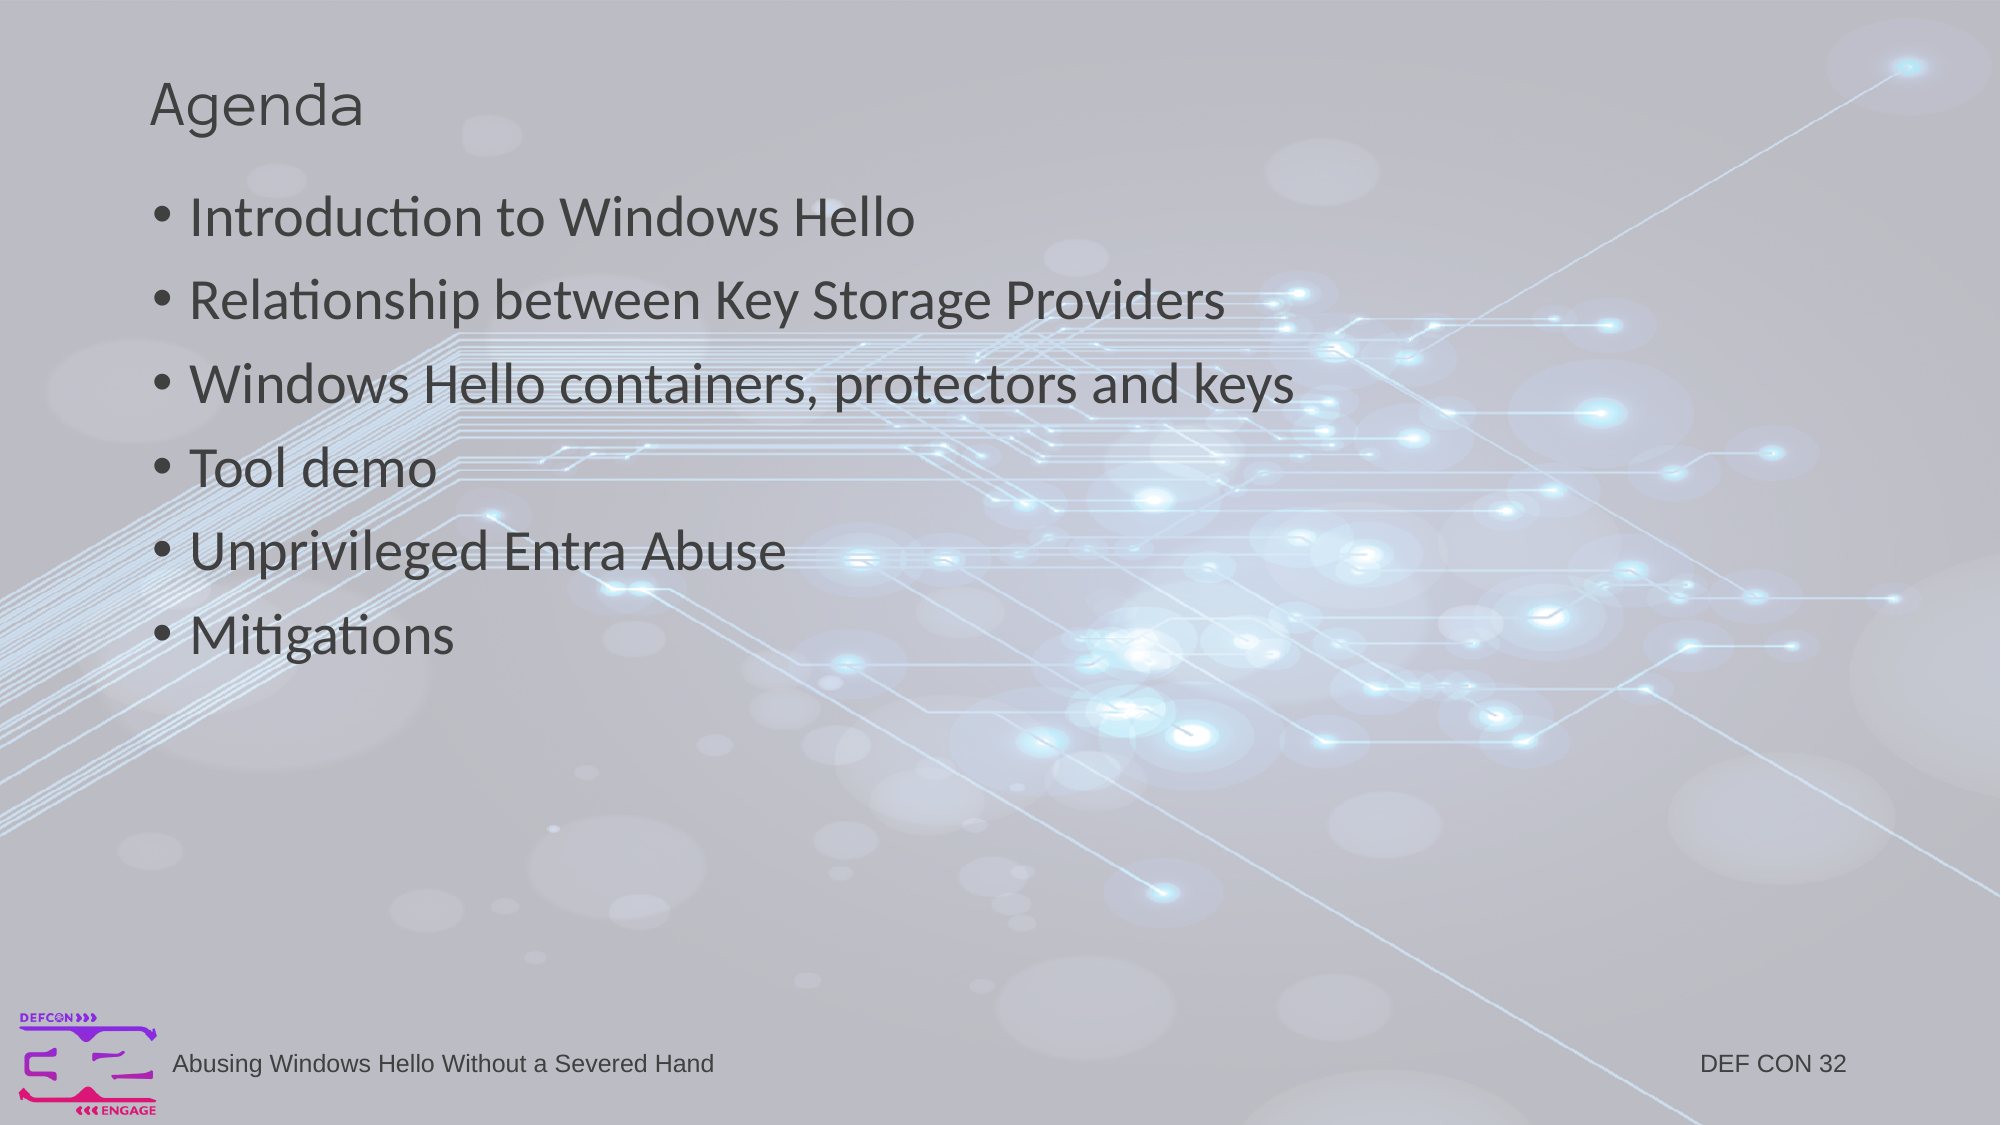

# Agenda
Introduction to Windows Hello
Relationship between Key Storage Providers
Windows Hello containers, protectors and keys
Tool demo
Unprivileged Entra Abuse
Mitigations

DEF CON 32
Abusing Windows Hello Without a Severed Hand